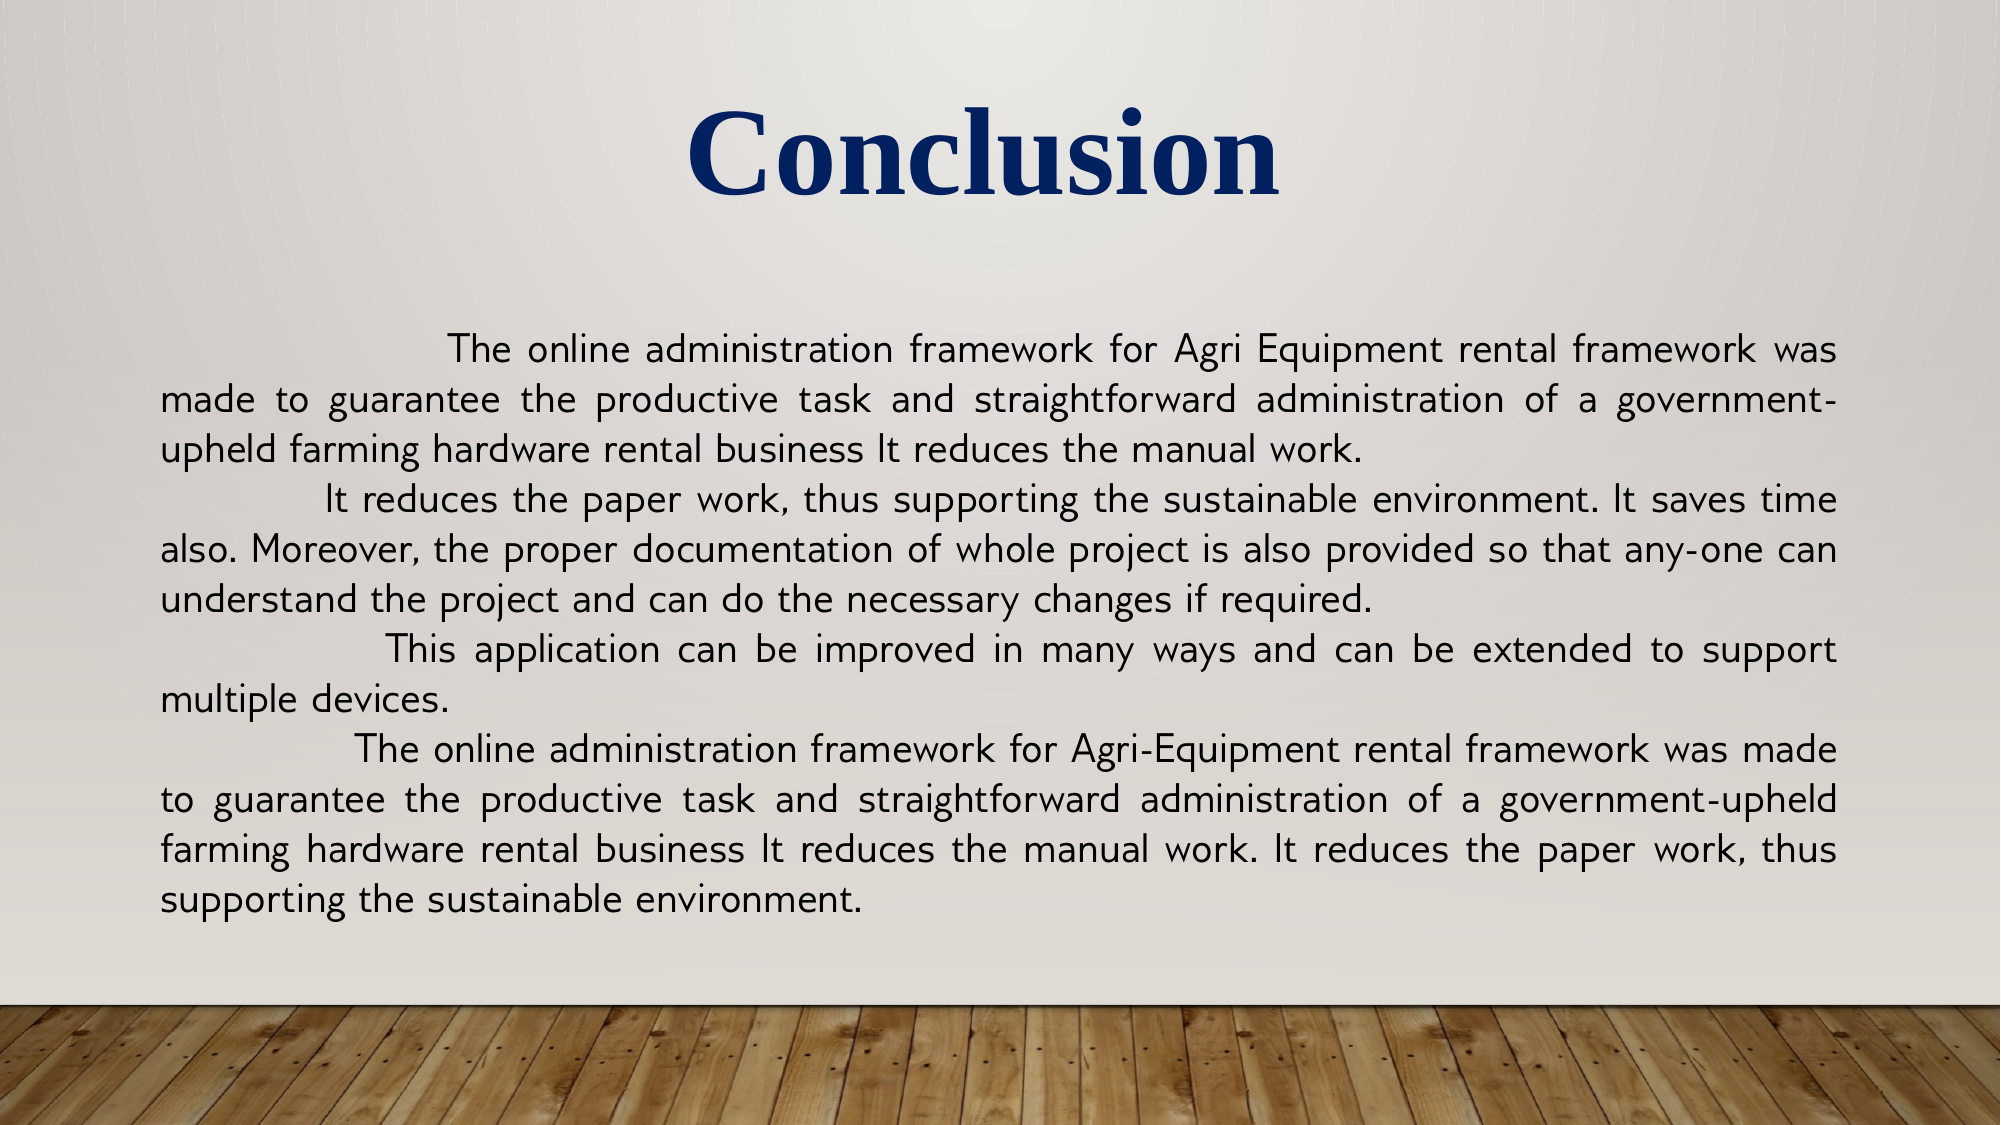

Conclusion
                   The online administration framework for Agri Equipment rental framework was made to guarantee the productive task and straightforward administration of a government-upheld farming hardware rental business It reduces the manual work.
            It reduces the paper work, thus supporting the sustainable environment. It saves time also. Moreover, the proper documentation of whole project is also provided so that any-one can understand the project and can do the necessary changes if required.
             This application can be improved in many ways and can be extended to support multiple devices.
               The online administration framework for Agri-Equipment rental framework was made to guarantee the productive task and straightforward administration of a government-upheld farming hardware rental business It reduces the manual work. It reduces the paper work, thus supporting the sustainable environment.